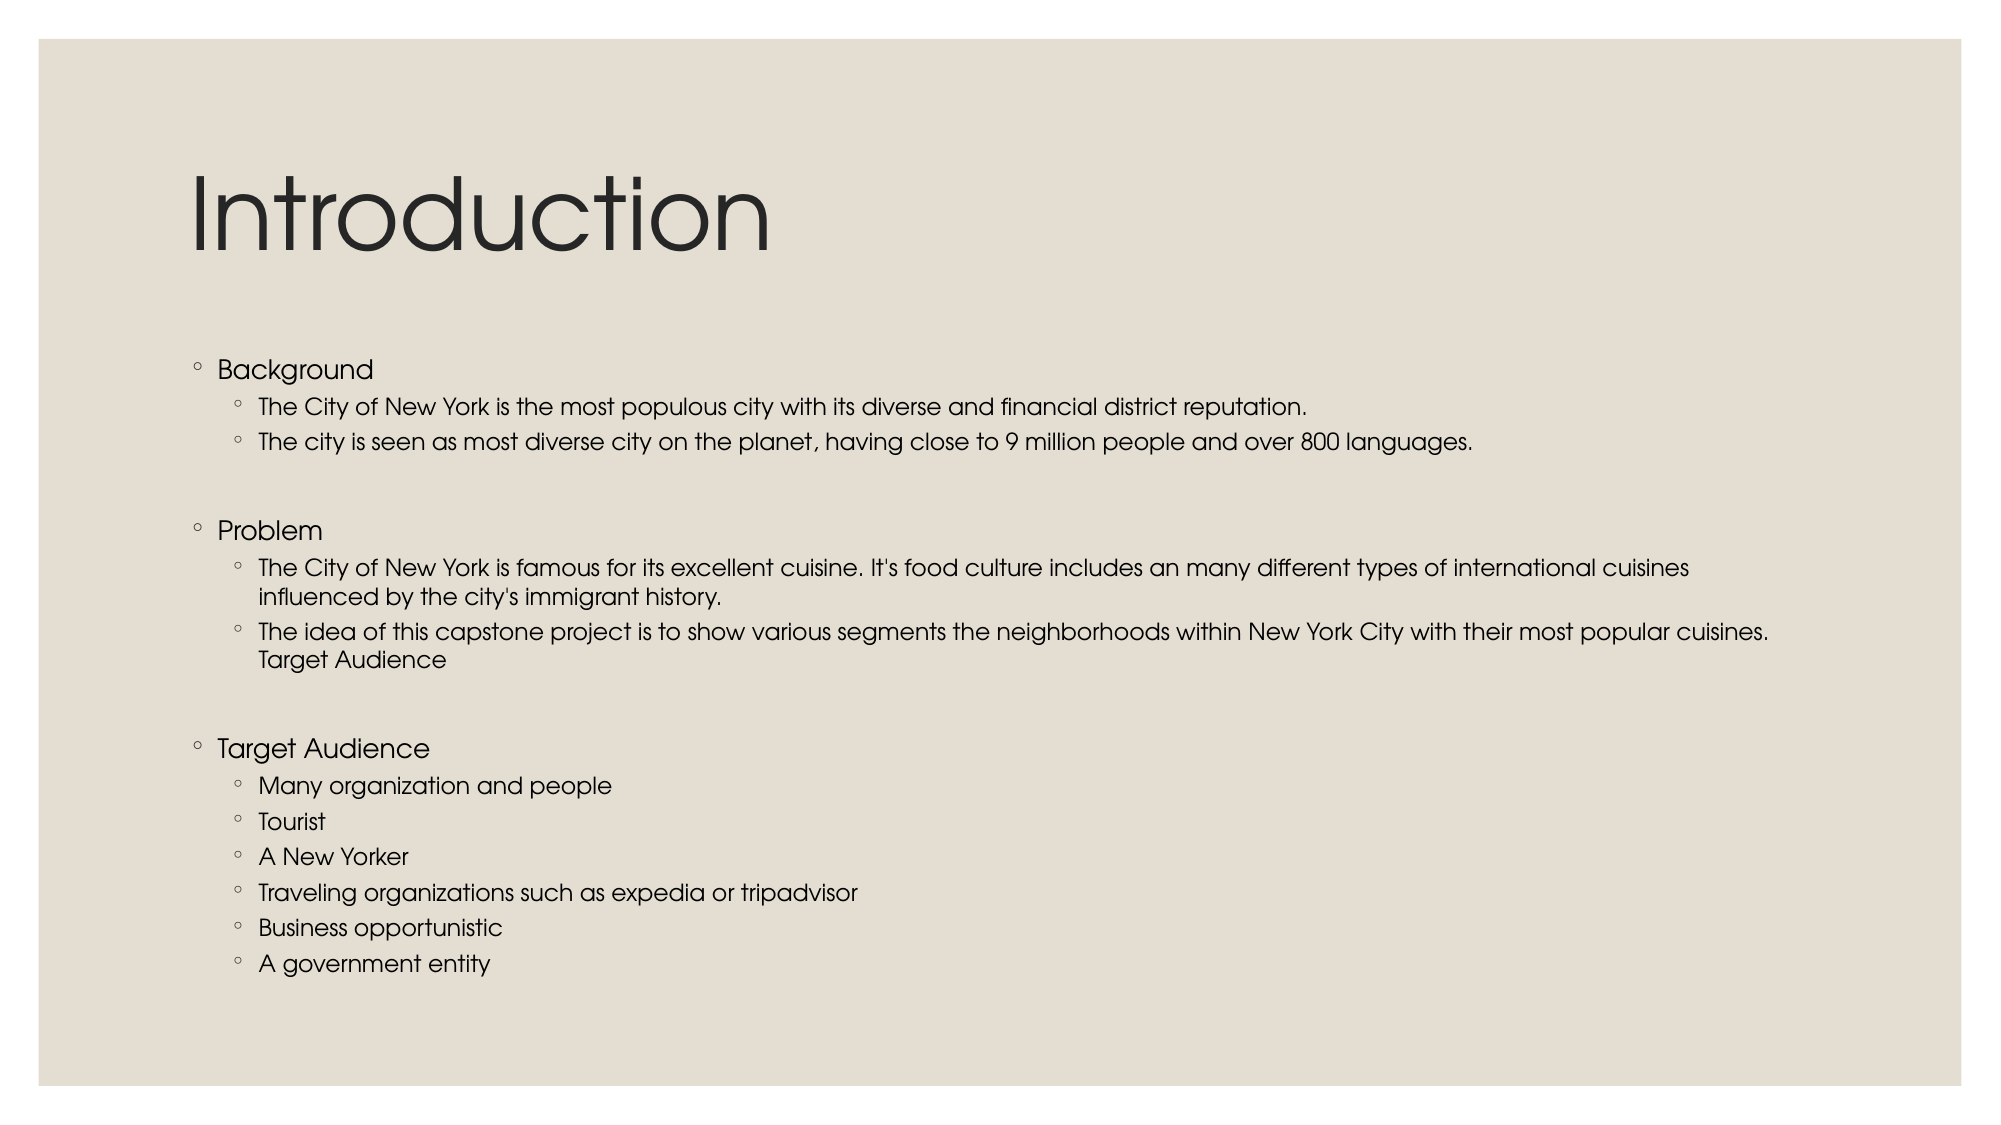

# Introduction
Background
The City of New York is the most populous city with its diverse and financial district reputation.
The city is seen as most diverse city on the planet, having close to 9 million people and over 800 languages.

Problem
The City of New York is famous for its excellent cuisine. It's food culture includes an many different types of international cuisines influenced by the city's immigrant history.
The idea of this capstone project is to show various segments the neighborhoods within New York City with their most popular cuisines. Target Audience

Target Audience
Many organization and people
Tourist
A New Yorker
Traveling organizations such as expedia or tripadvisor
Business opportunistic
A government entity